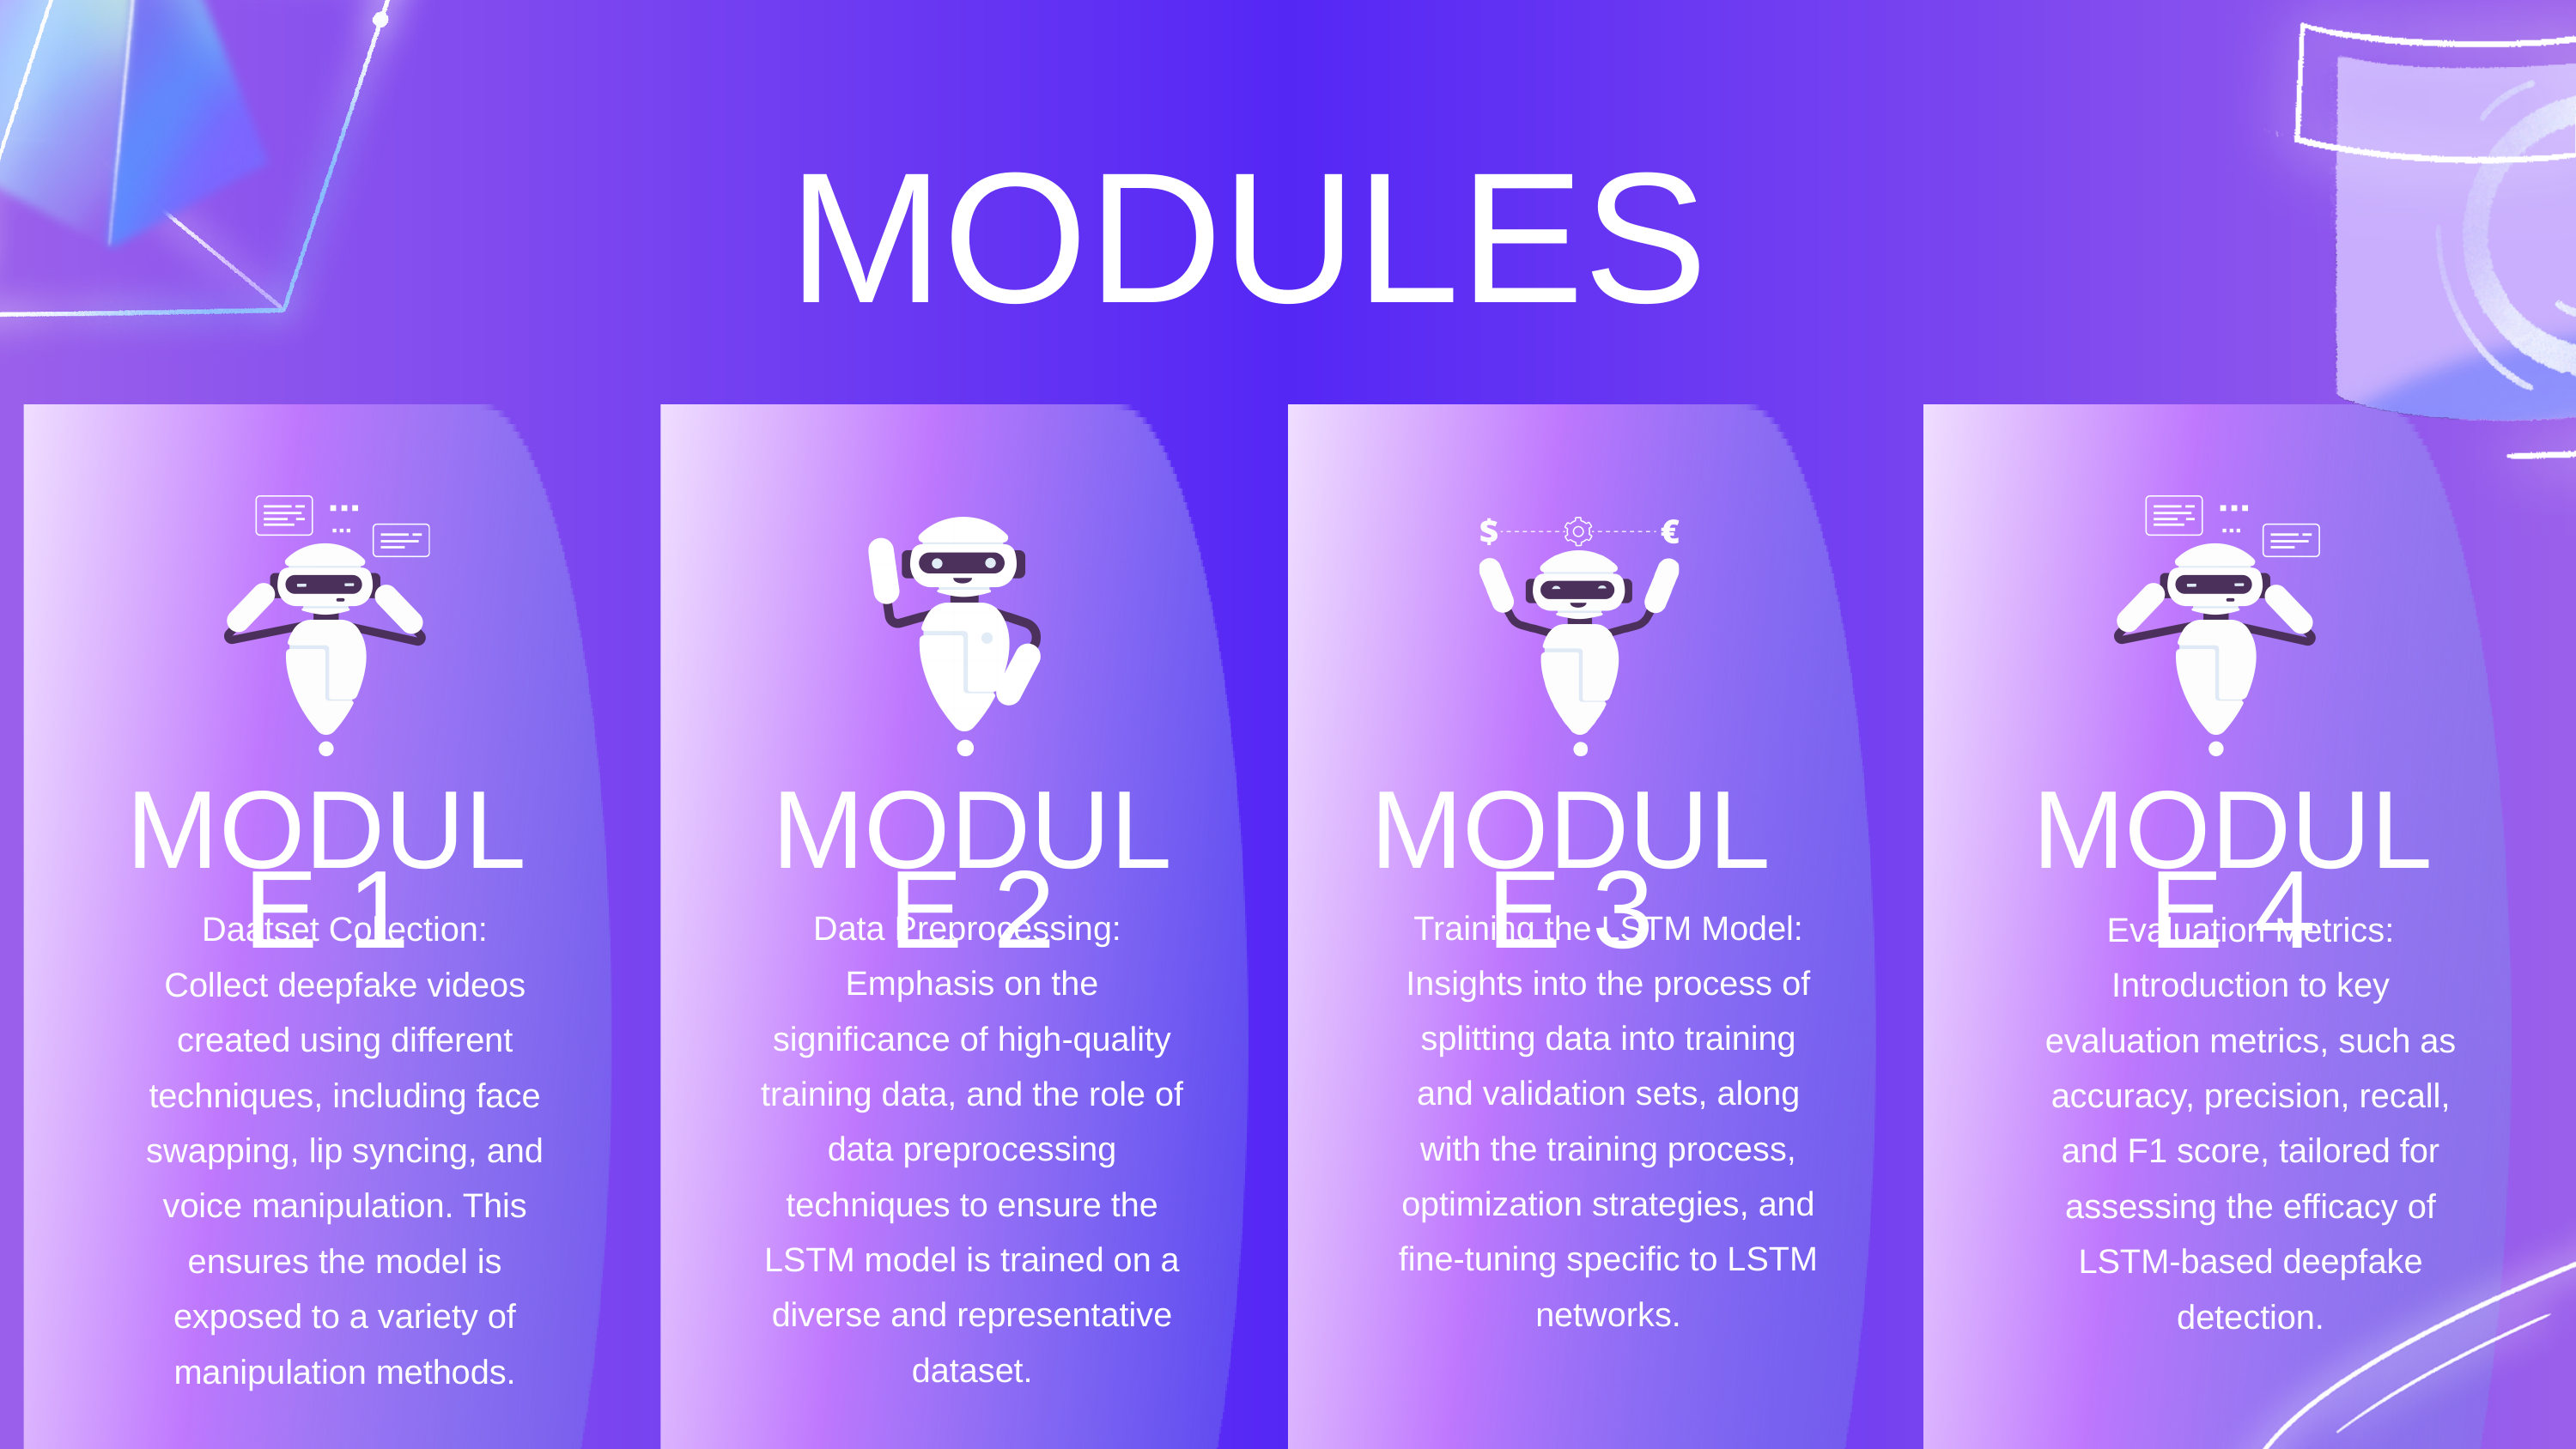

MODULES

MODULE 1
MODULE 2
MODULE 3
MODULE 4
Training the LSTM Model: Insights into the process of splitting data into training and validation sets, along with the training process, optimization strategies, and fine-tuning specific to LSTM networks.
Data Preprocessing:
Emphasis on the significance of high-quality training data, and the role of data preprocessing techniques to ensure the LSTM model is trained on a diverse and representative dataset.
Daatset Collection:
Collect deepfake videos created using different techniques, including face swapping, lip syncing, and voice manipulation. This ensures the model is exposed to a variety of manipulation methods.
Evaluation Metrics: Introduction to key evaluation metrics, such as accuracy, precision, recall, and F1 score, tailored for assessing the efficacy of LSTM-based deepfake detection.